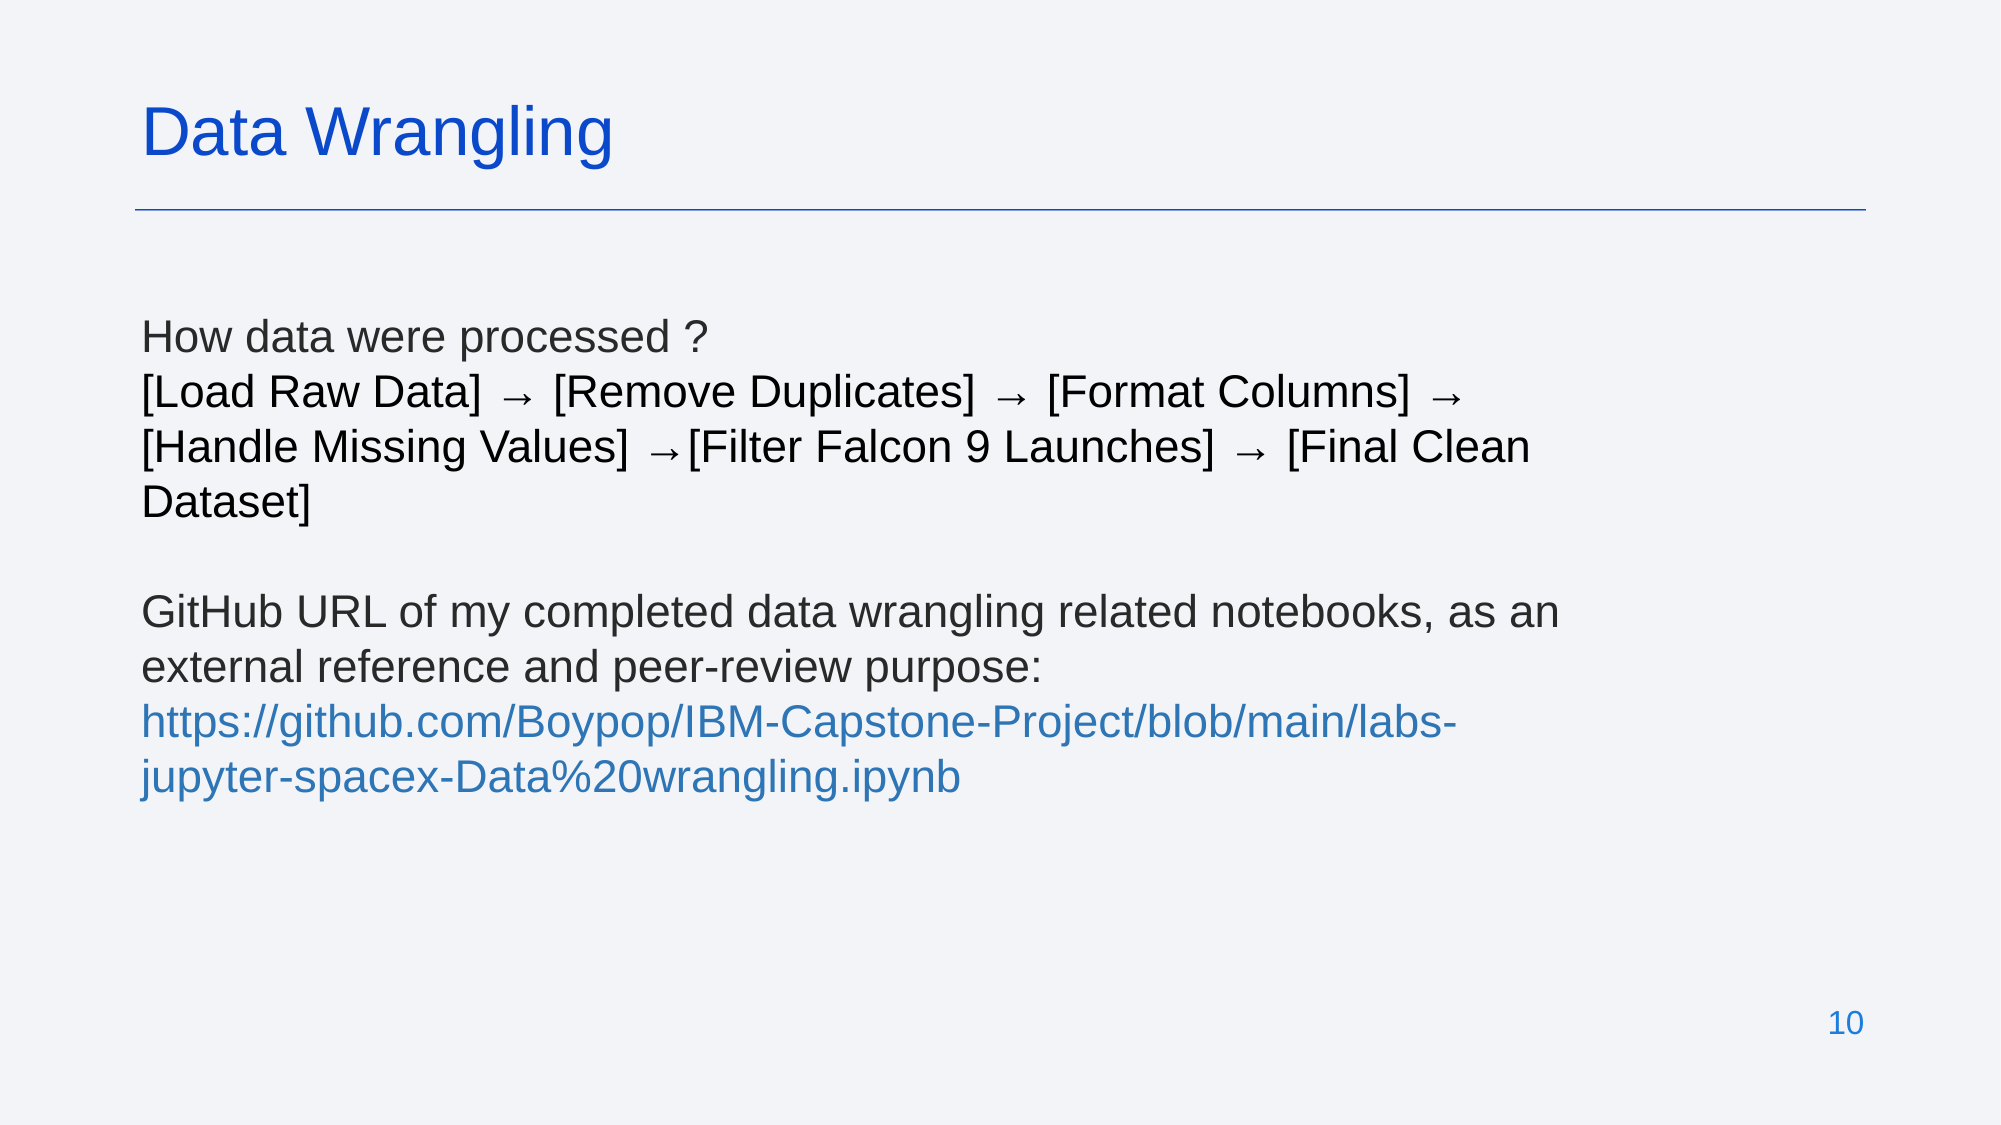

Data Wrangling
How data were processed ?
[Load Raw Data] → [Remove Duplicates] → [Format Columns] → [Handle Missing Values] →[Filter Falcon 9 Launches] → [Final Clean Dataset]

GitHub URL of my completed data wrangling related notebooks, as an external reference and peer-review purpose:
https://github.com/Boypop/IBM-Capstone-Project/blob/main/labs-jupyter-spacex-Data%20wrangling.ipynb

10